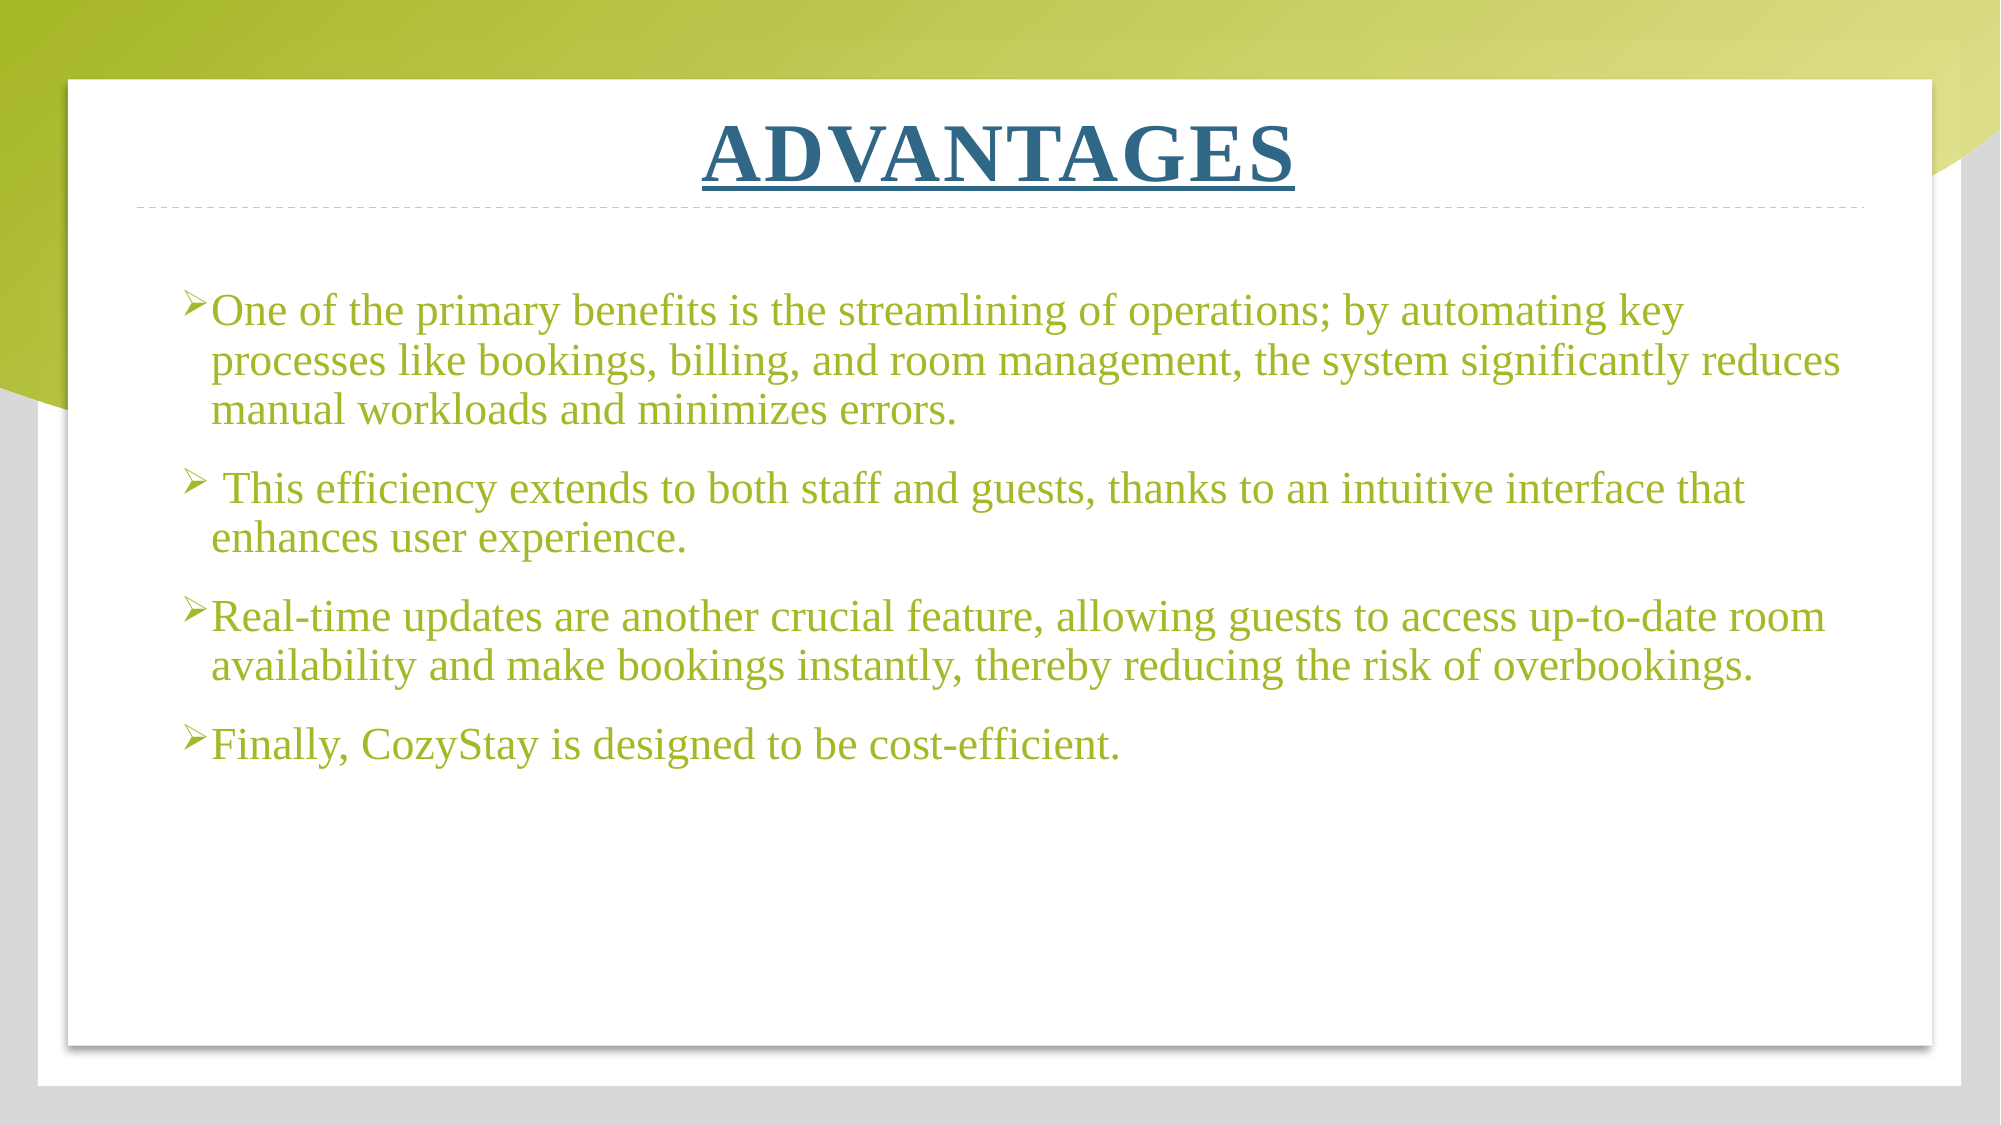

# ADVANTAGES
One of the primary benefits is the streamlining of operations; by automating key processes like bookings, billing, and room management, the system significantly reduces manual workloads and minimizes errors.
 This efficiency extends to both staff and guests, thanks to an intuitive interface that enhances user experience.
Real-time updates are another crucial feature, allowing guests to access up-to-date room availability and make bookings instantly, thereby reducing the risk of overbookings.
Finally, CozyStay is designed to be cost-efficient.